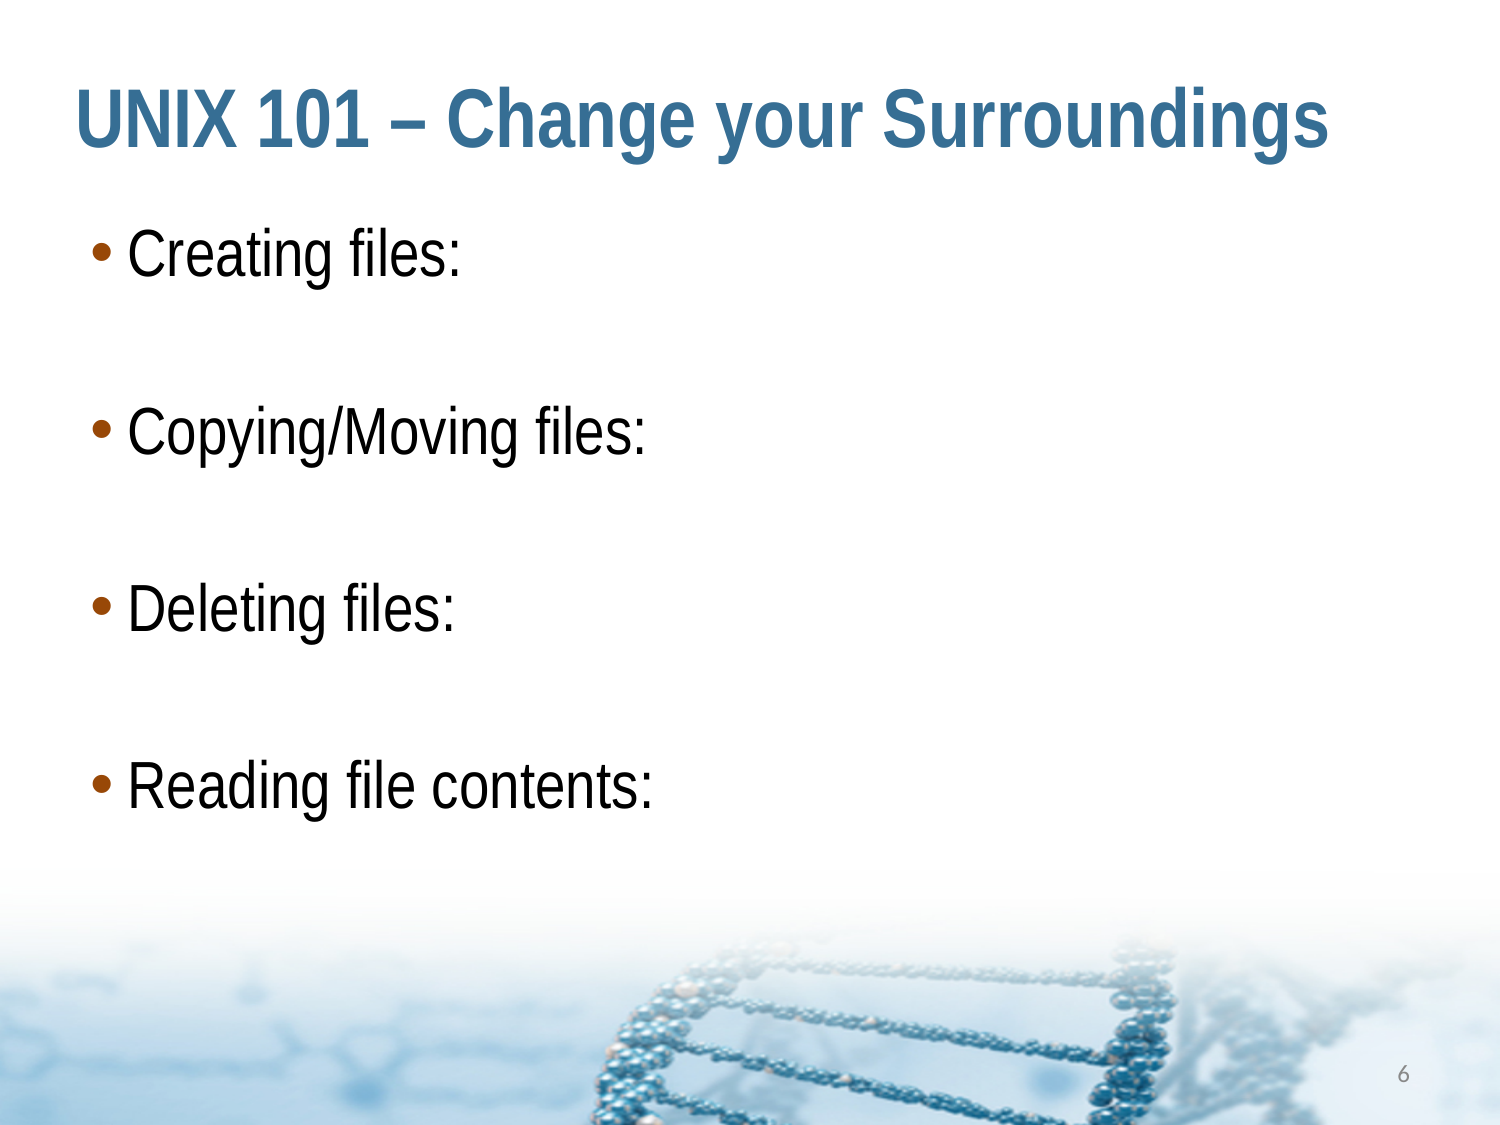

# UNIX 101 – Change your Surroundings
Creating files:

Copying/Moving files:

Deleting files:

Reading file contents:
6